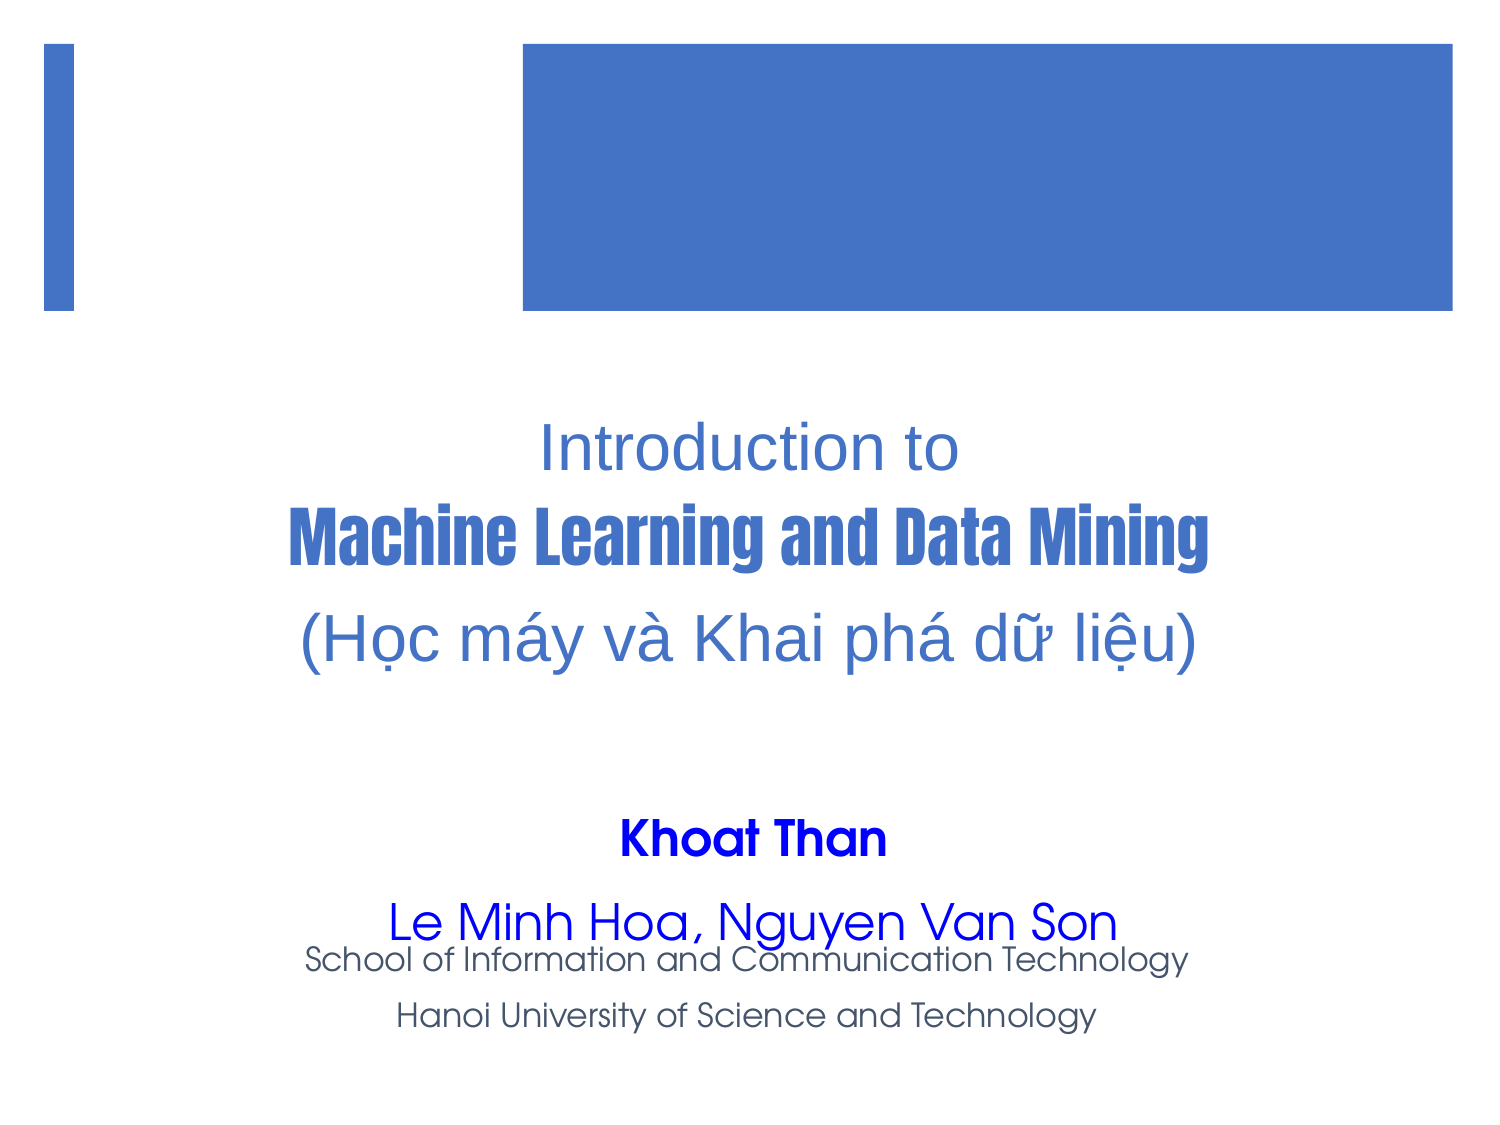

# Introduction to Machine Learning and Data Mining (Học máy và Khai phá dữ liệu)
Khoat Than
Le Minh Hoa, Nguyen Van Son

School of Information and Communication Technology
Hanoi University of Science and Technology